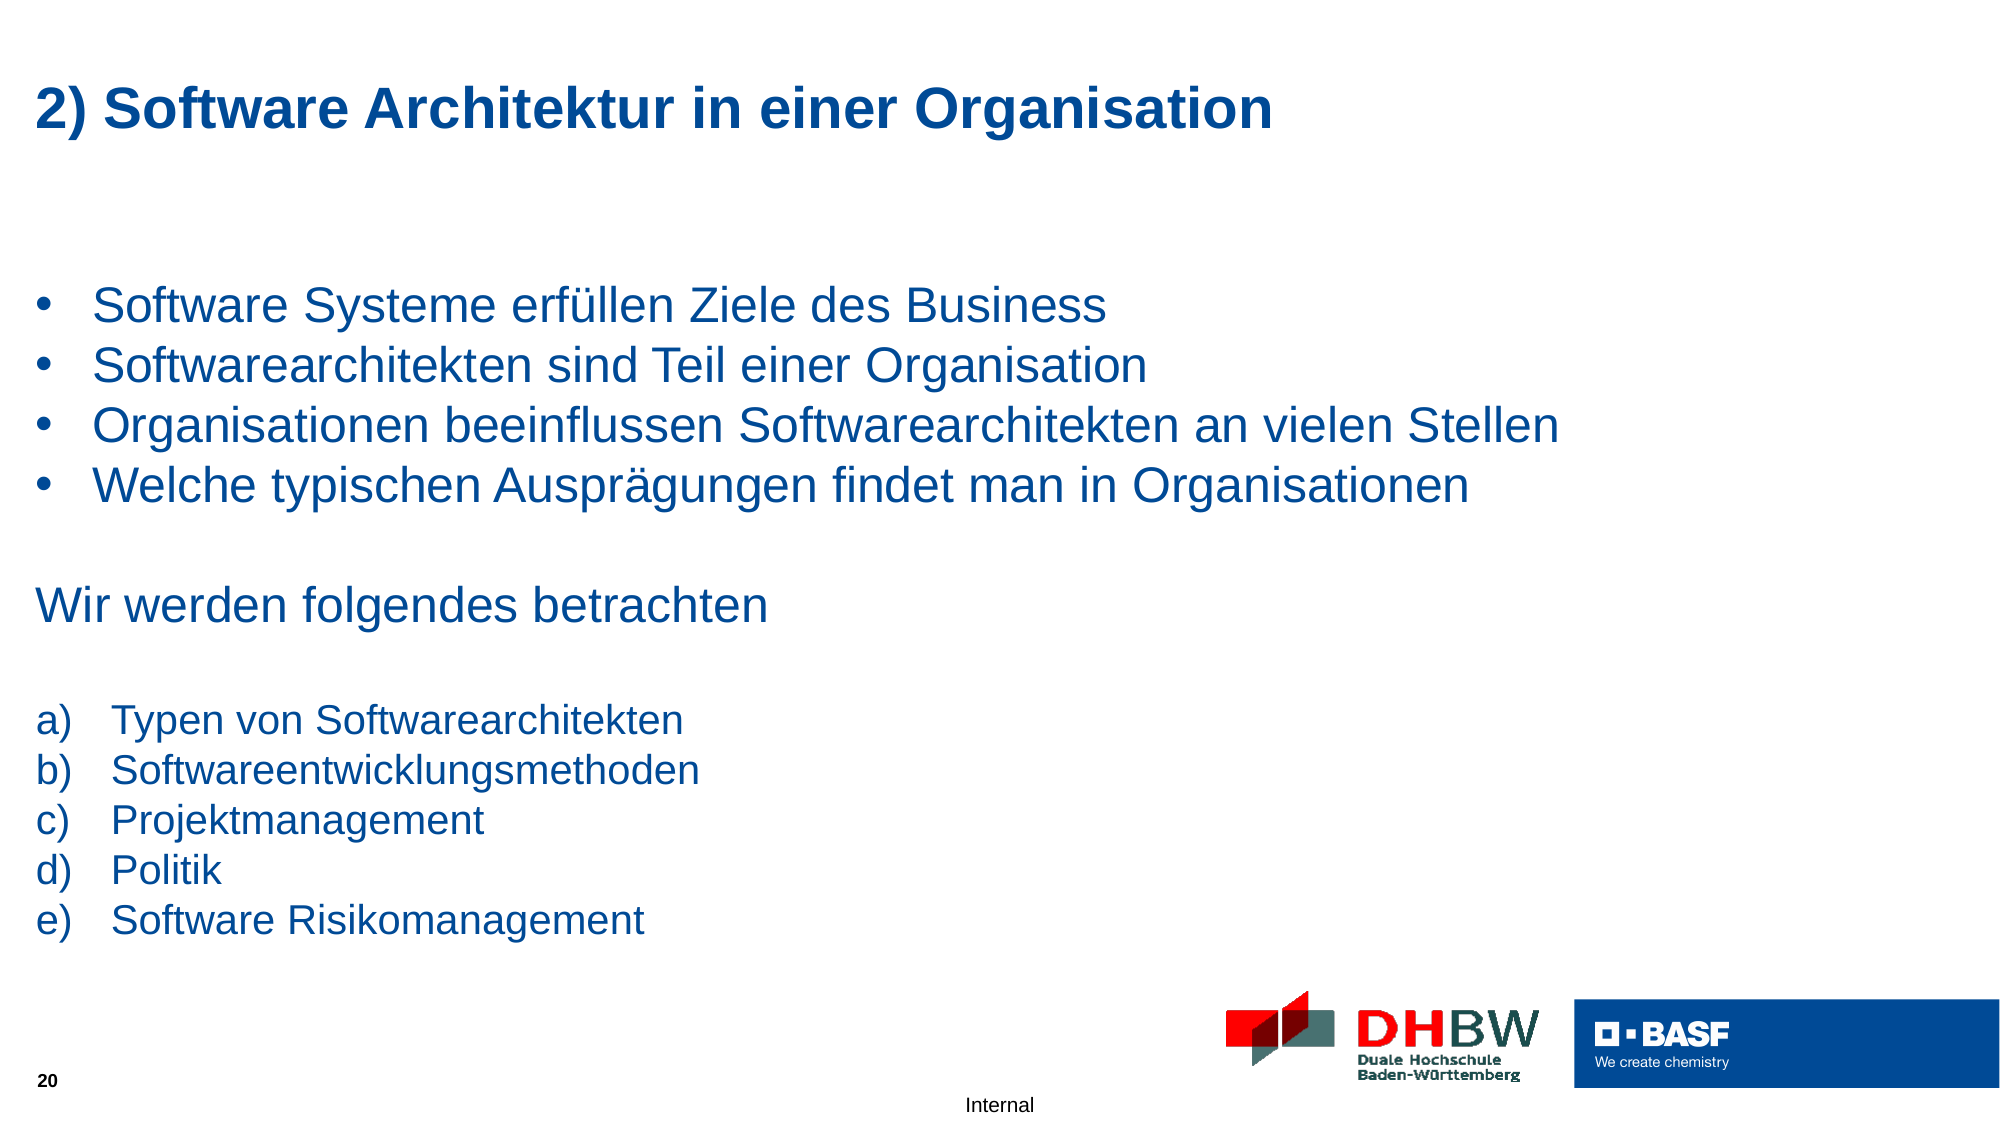

# 2) Software Architektur in einer Organisation
Software Systeme erfüllen Ziele des Business
Softwarearchitekten sind Teil einer Organisation
Organisationen beeinflussen Softwarearchitekten an vielen Stellen
Welche typischen Ausprägungen findet man in Organisationen

Wir werden folgendes betrachten

Typen von Softwarearchitekten
Softwareentwicklungsmethoden
Projektmanagement
Politik
Software Risikomanagement
20